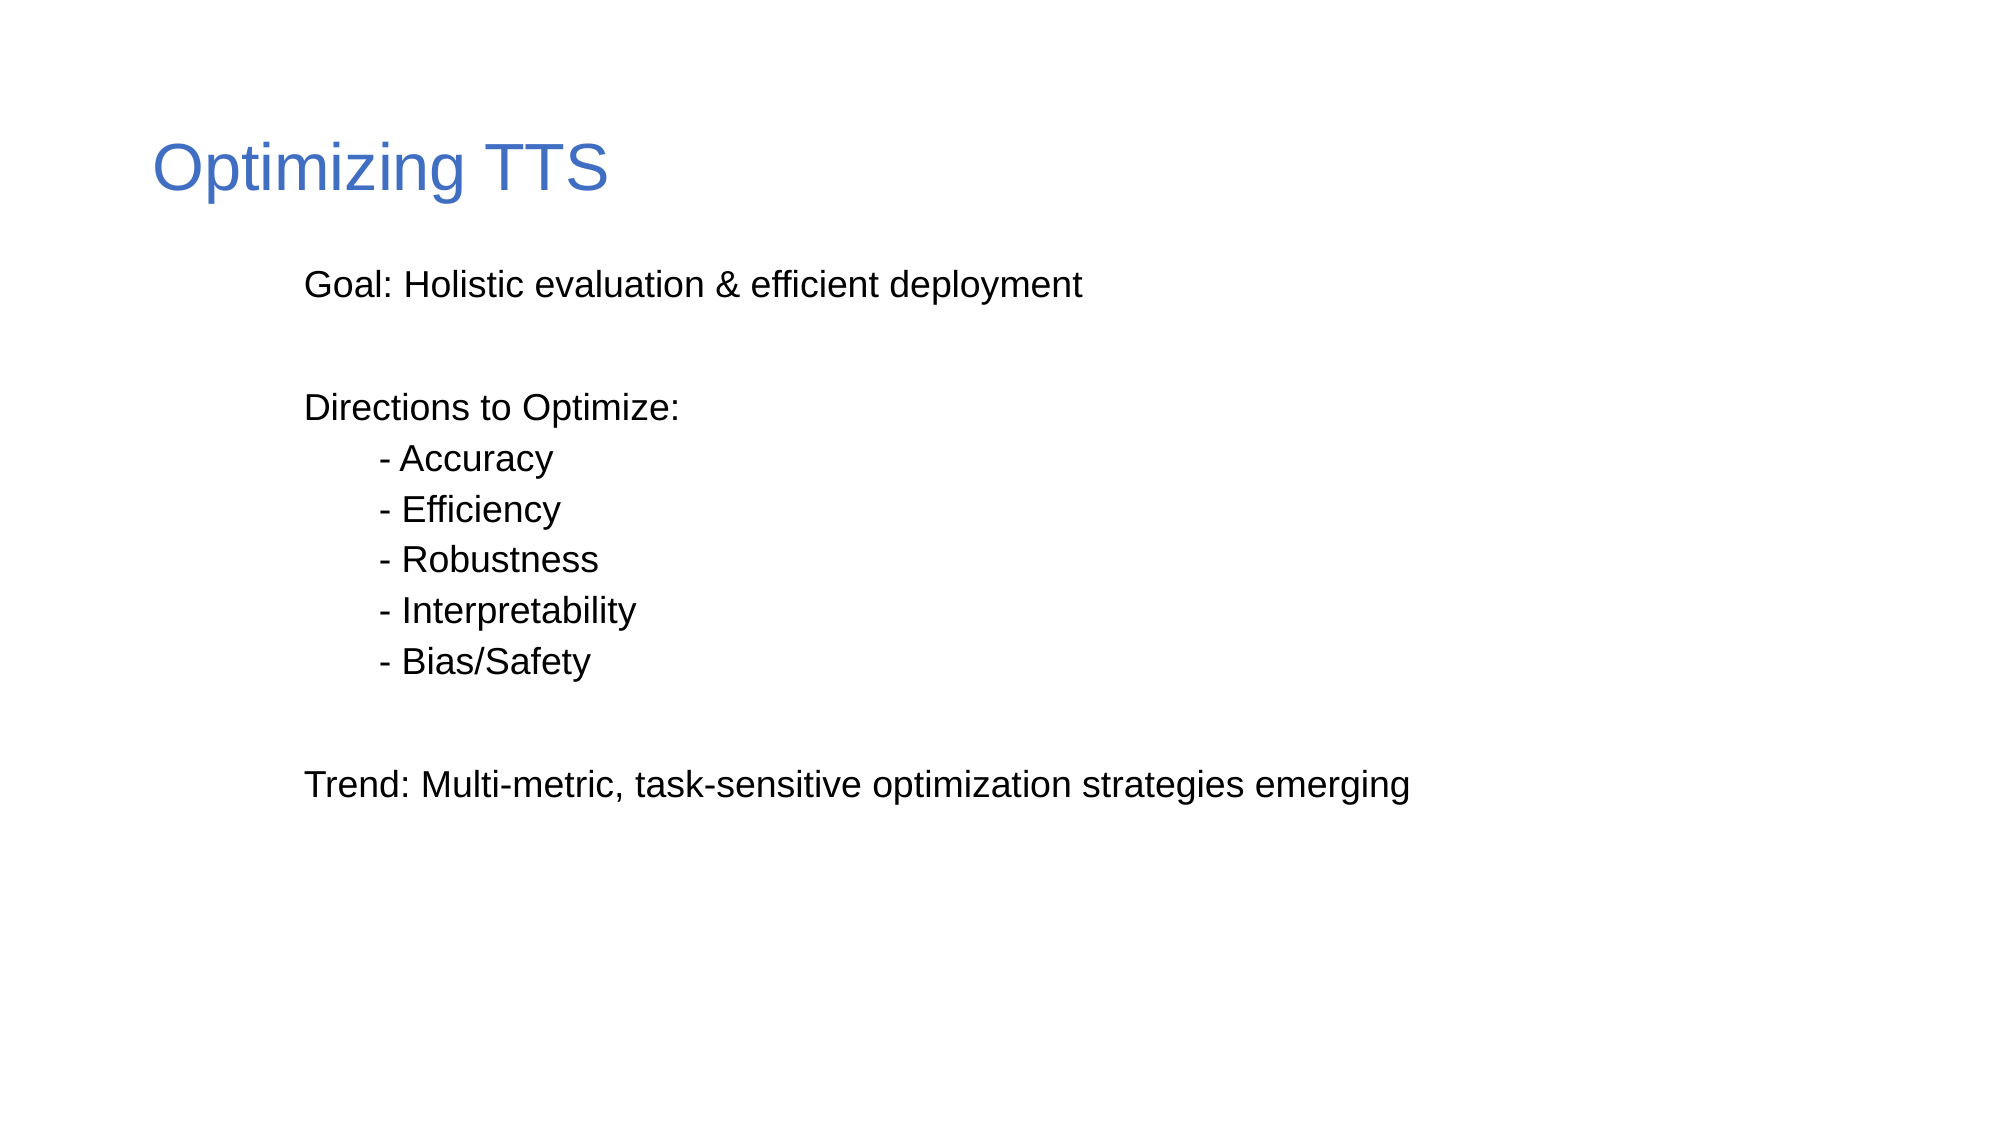

# Optimizing TTS
Goal: Holistic evaluation & efficient deployment

Directions to Optimize:
- Accuracy
- Efficiency
- Robustness
- Interpretability
- Bias/Safety

Trend: Multi-metric, task-sensitive optimization strategies emerging